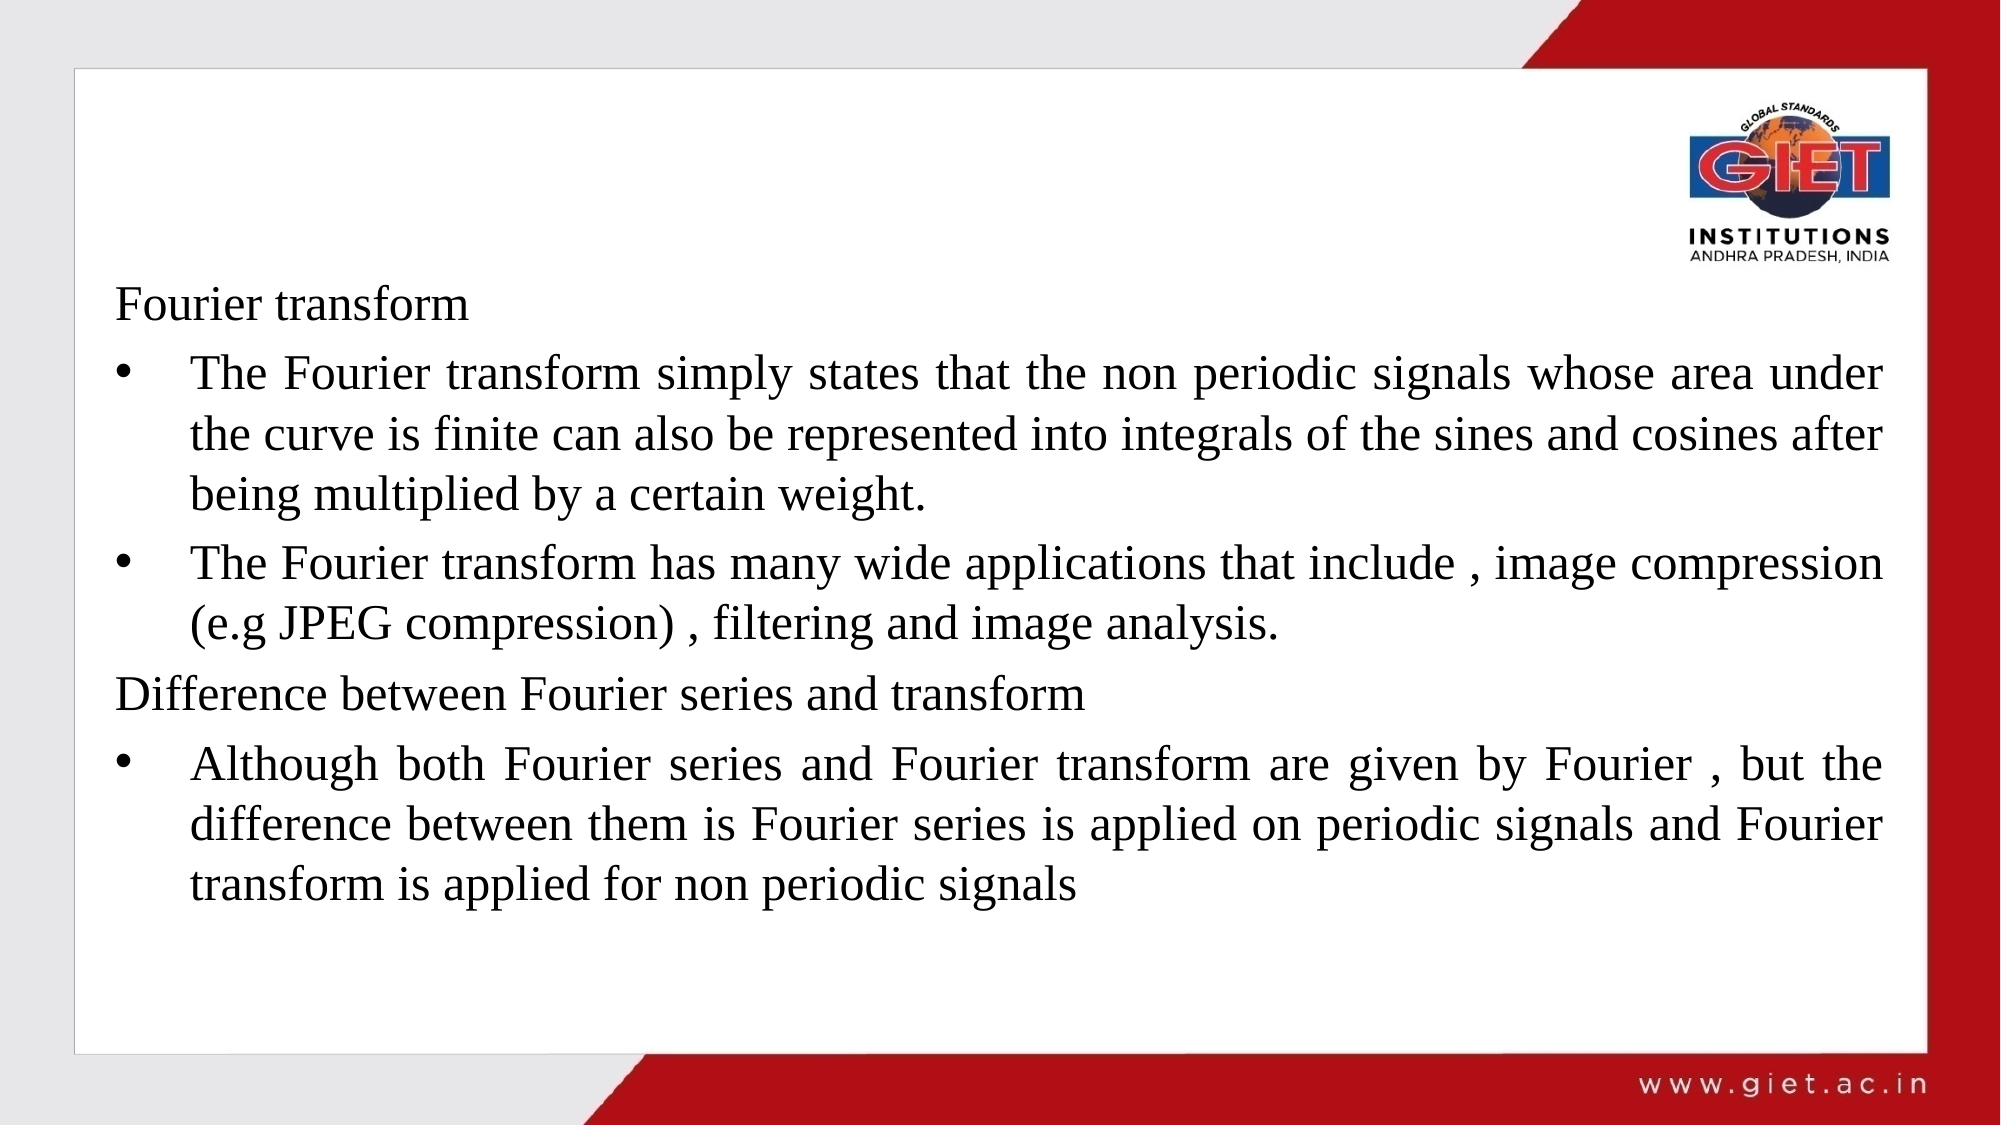

Fourier transform
The Fourier transform simply states that the non periodic signals whose area under the curve is finite can also be represented into integrals of the sines and cosines after being multiplied by a certain weight.
The Fourier transform has many wide applications that include , image compression (e.g JPEG compression) , filtering and image analysis.
Difference between Fourier series and transform
Although both Fourier series and Fourier transform are given by Fourier , but the difference between them is Fourier series is applied on periodic signals and Fourier transform is applied for non periodic signals